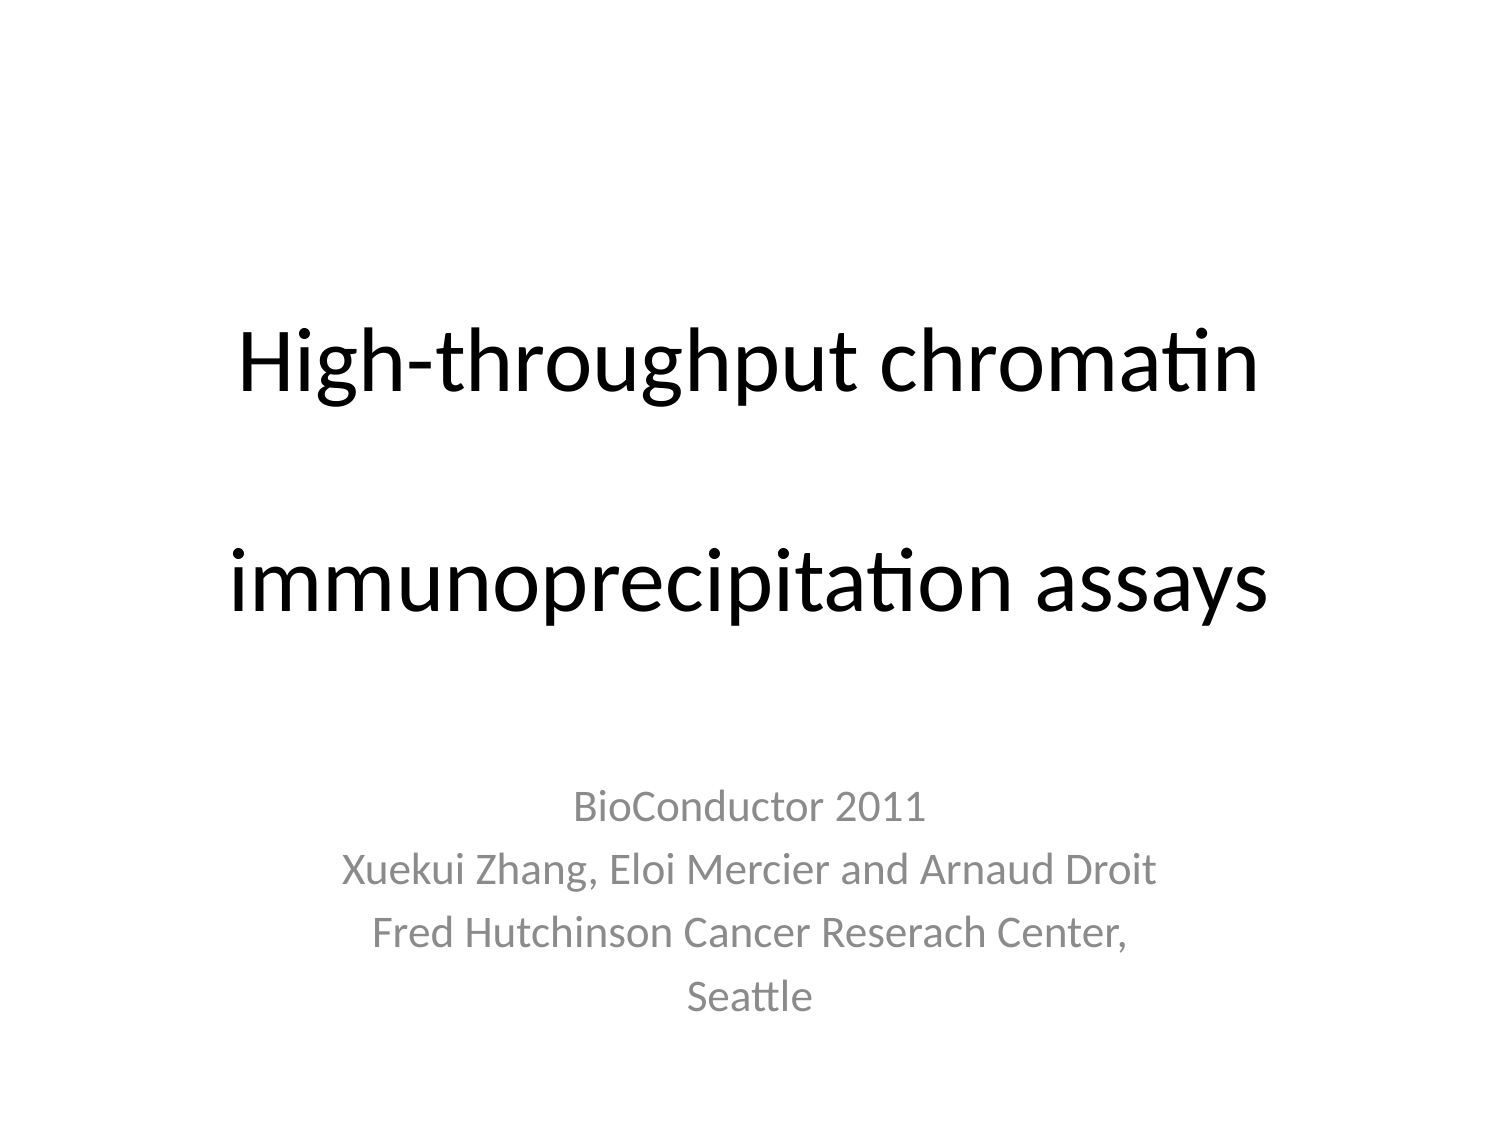

# High-throughput chromatin immunoprecipitation assays
BioConductor 2011
Xuekui Zhang, Eloi Mercier and Arnaud Droit
Fred Hutchinson Cancer Reserach Center,
Seattle